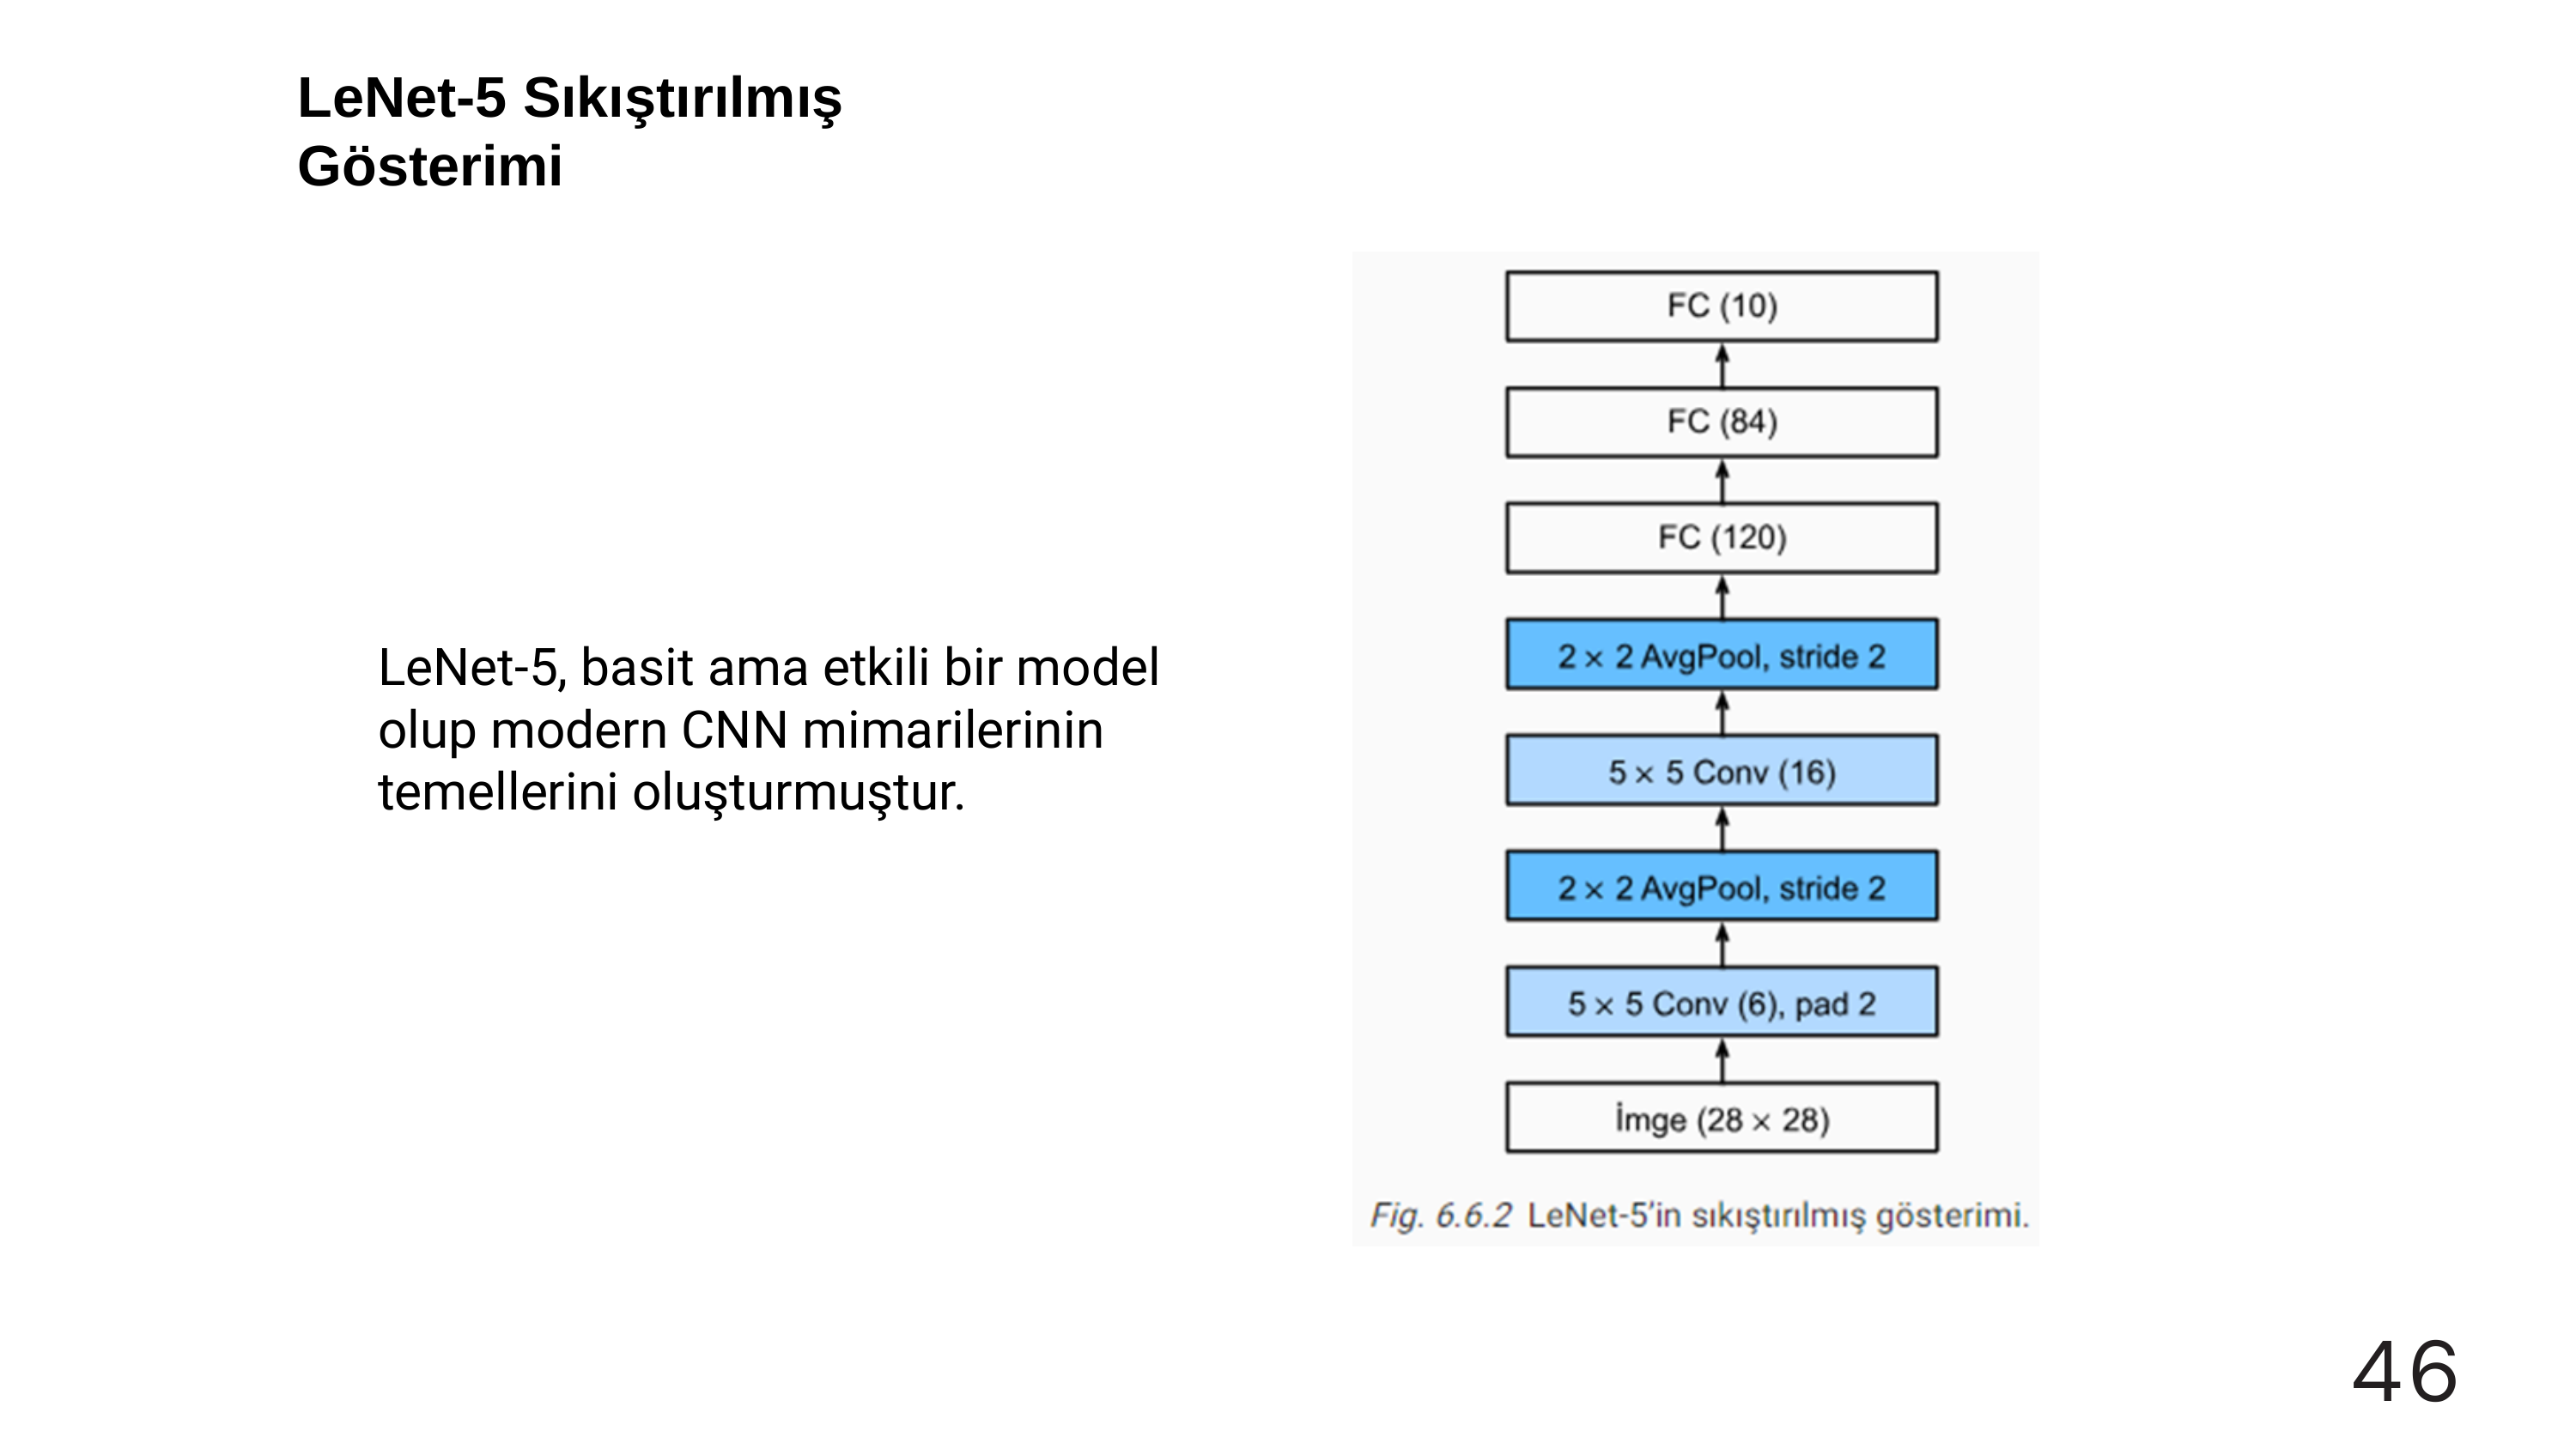

LeNet-5 Sıkıştırılmış Gösterimi

LeNet-5, basit ama etkili bir model olup modern CNN mimarilerinin temellerini oluşturmuştur.

46